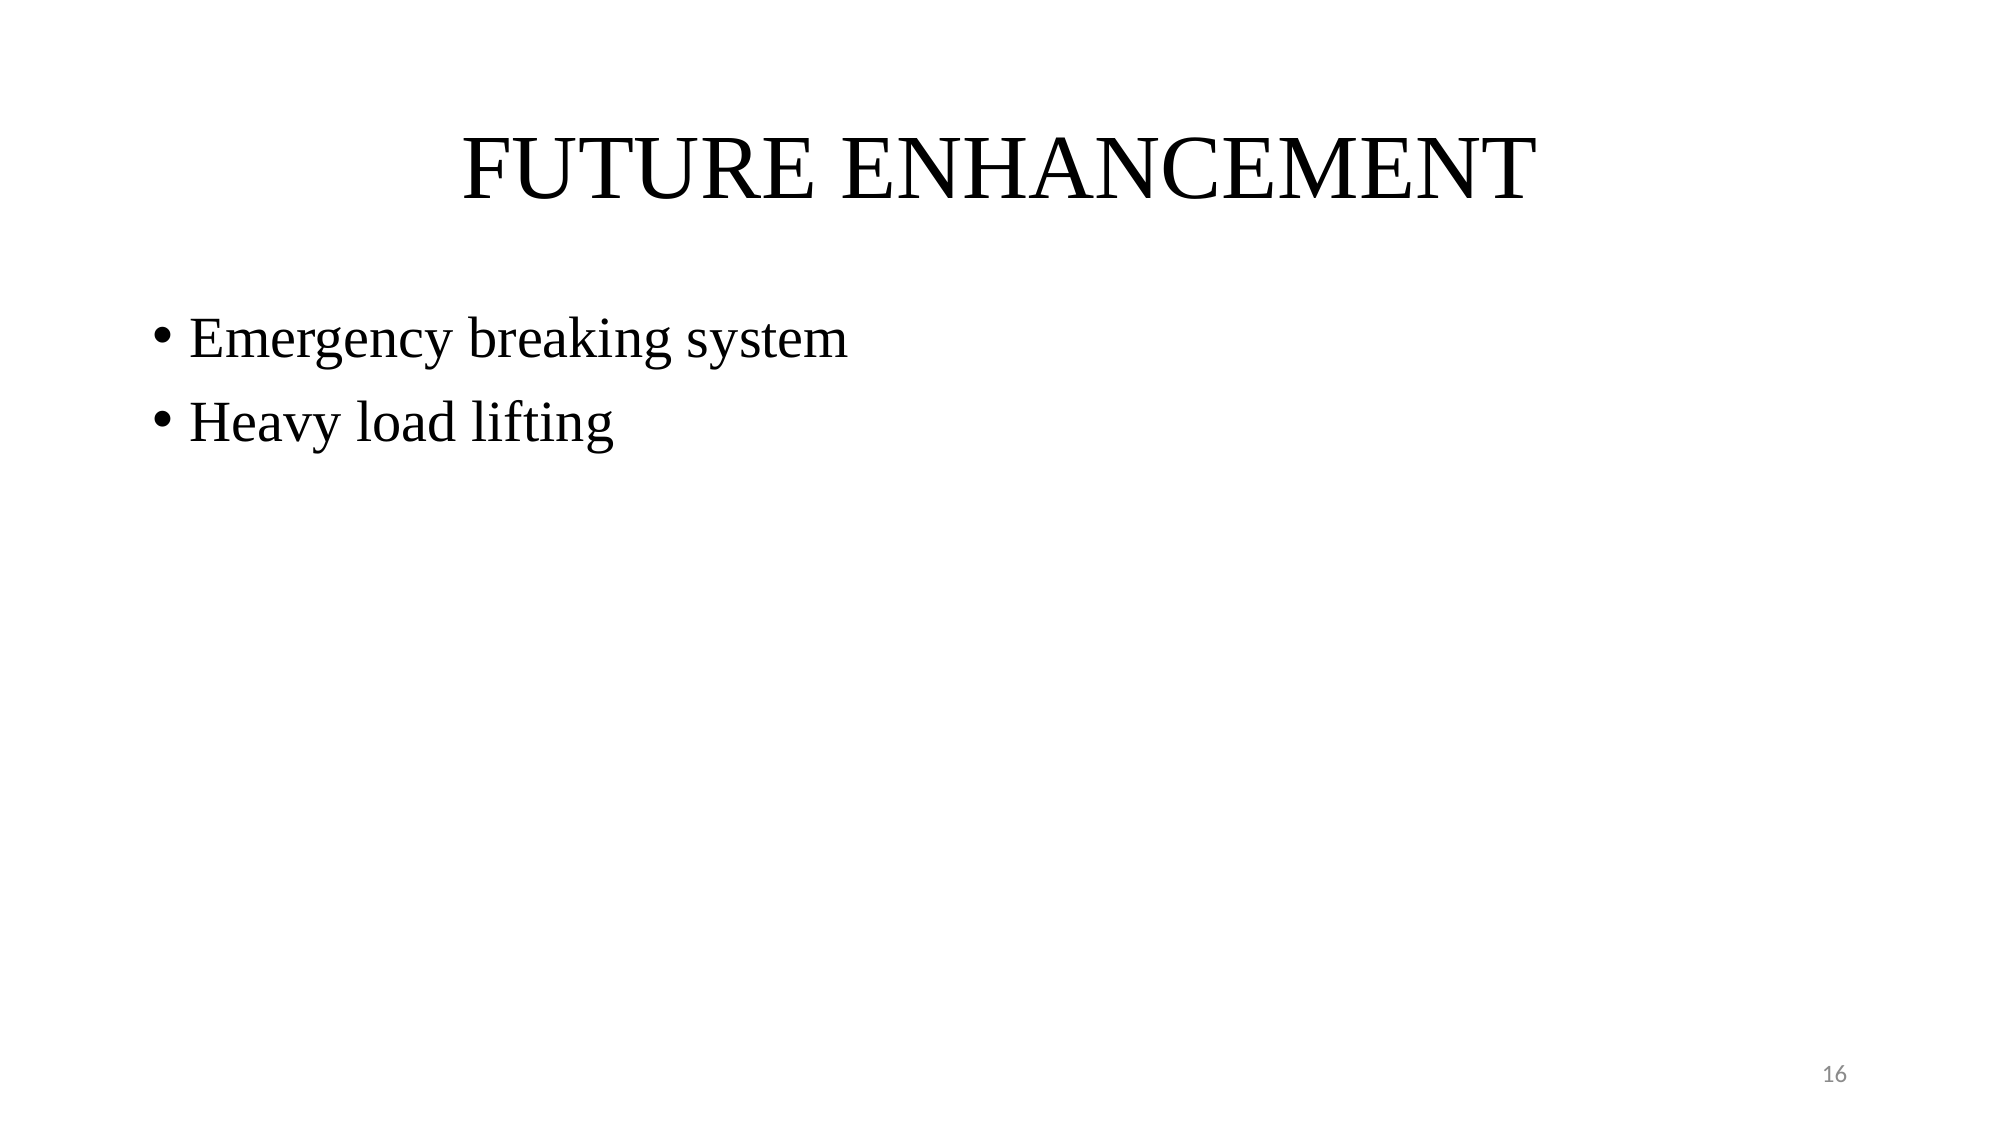

# FUTURE ENHANCEMENT
Emergency breaking system
Heavy load lifting

16